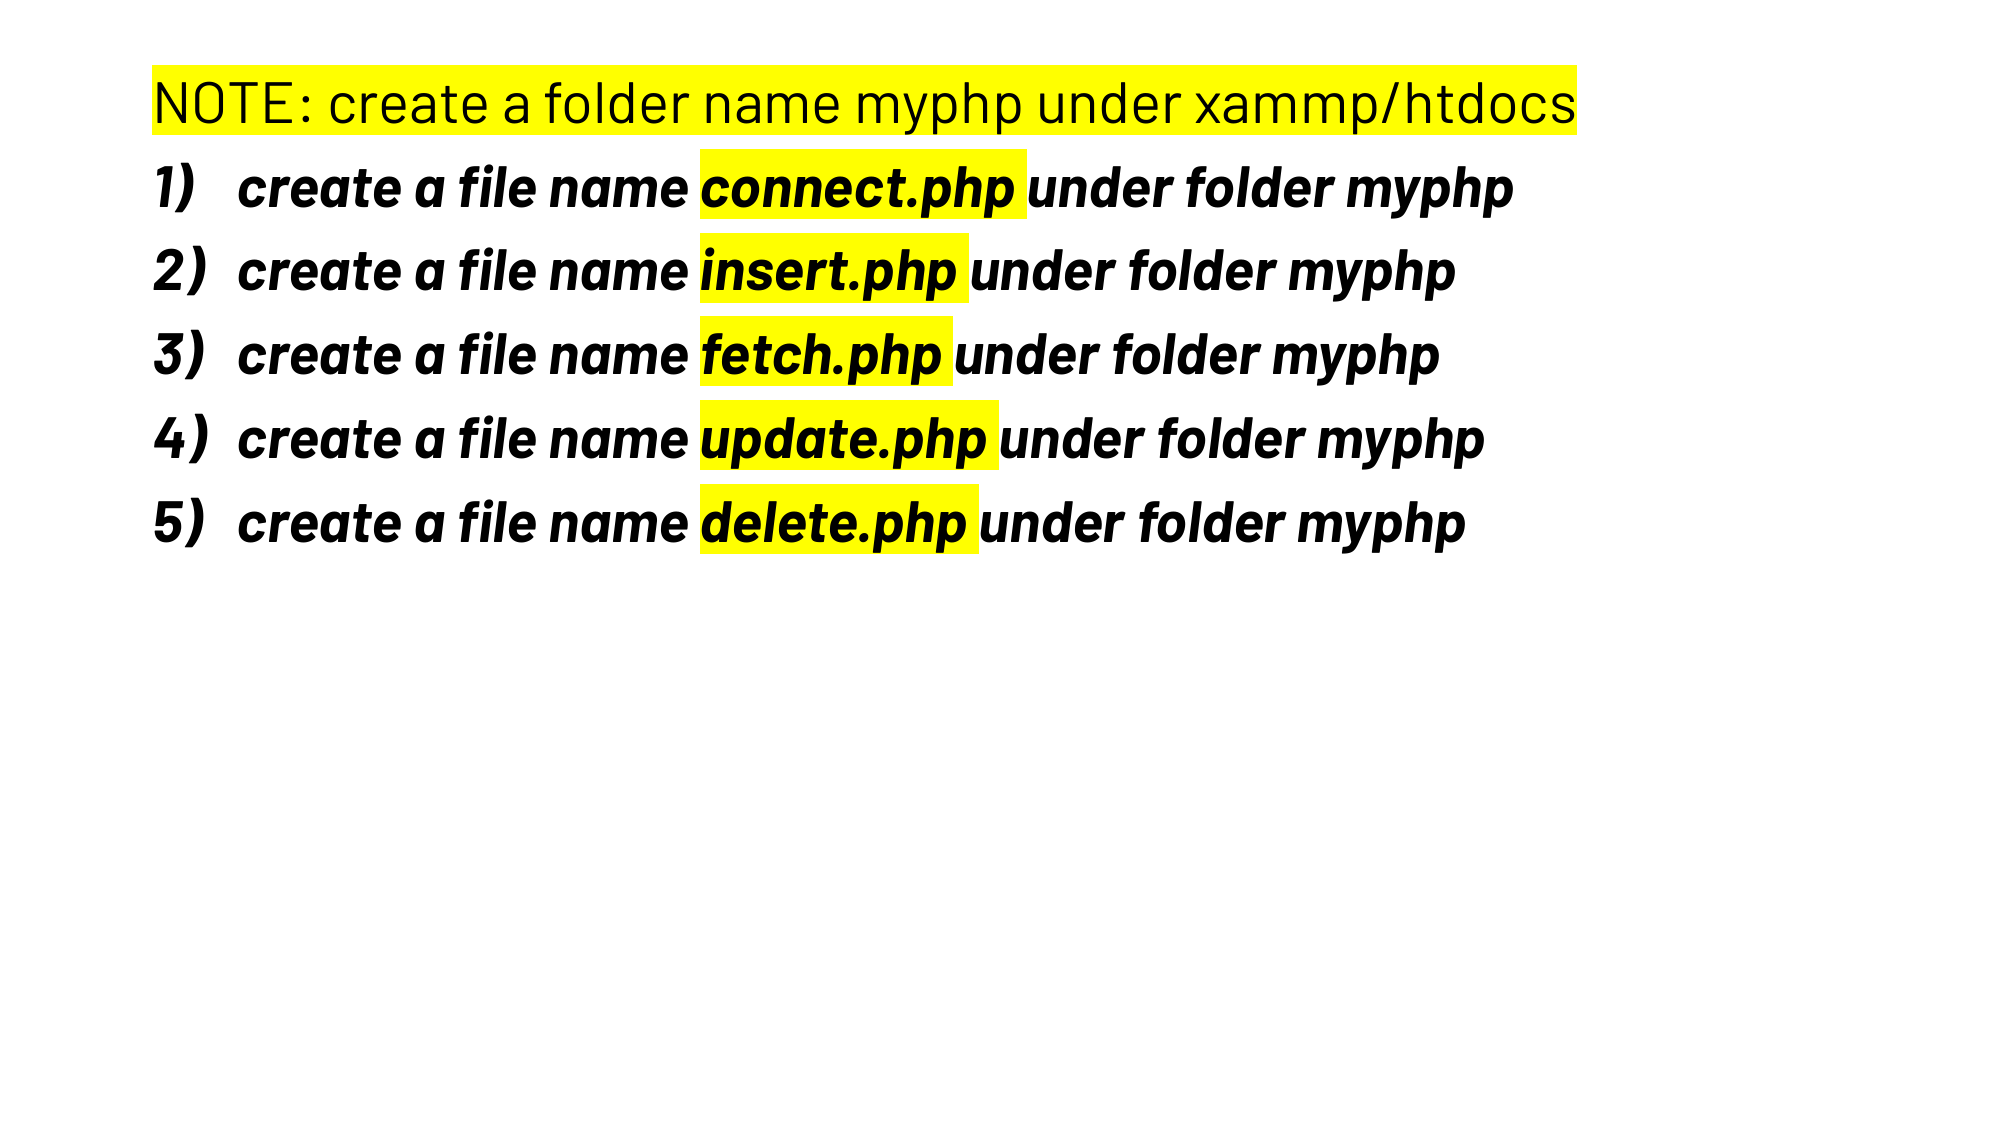

NOTE: create a folder name myphp under xammp/htdocs
create a file name connect.php under folder myphp
create a file name insert.php under folder myphp
create a file name fetch.php under folder myphp
create a file name update.php under folder myphp
create a file name delete.php under folder myphp